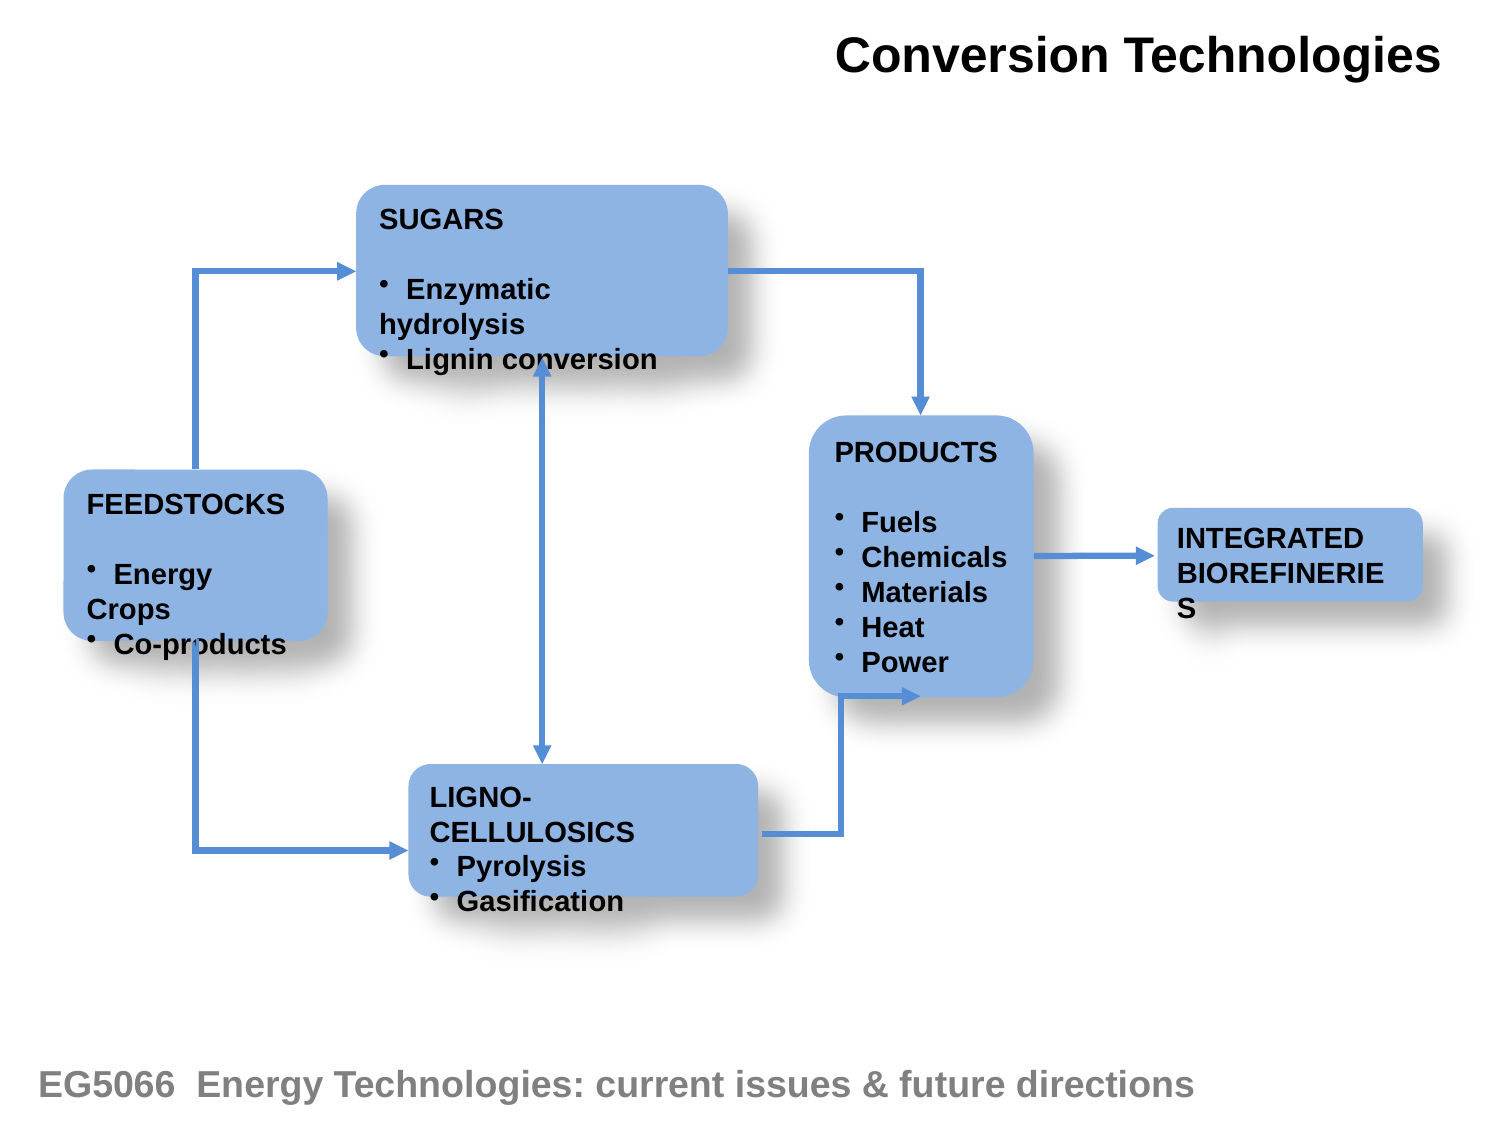

Conversion Technologies
SUGARS

  Enzymatic hydrolysis
  Lignin conversion
PRODUCTS

  Fuels
  Chemicals
  Materials
  Heat
  Power
FEEDSTOCKS

  Energy Crops
  Co-products
INTEGRATED
BIOREFINERIES
LIGNO-CELLULOSICS
  Pyrolysis
  Gasification
EG5066  Energy Technologies: current issues & future directions